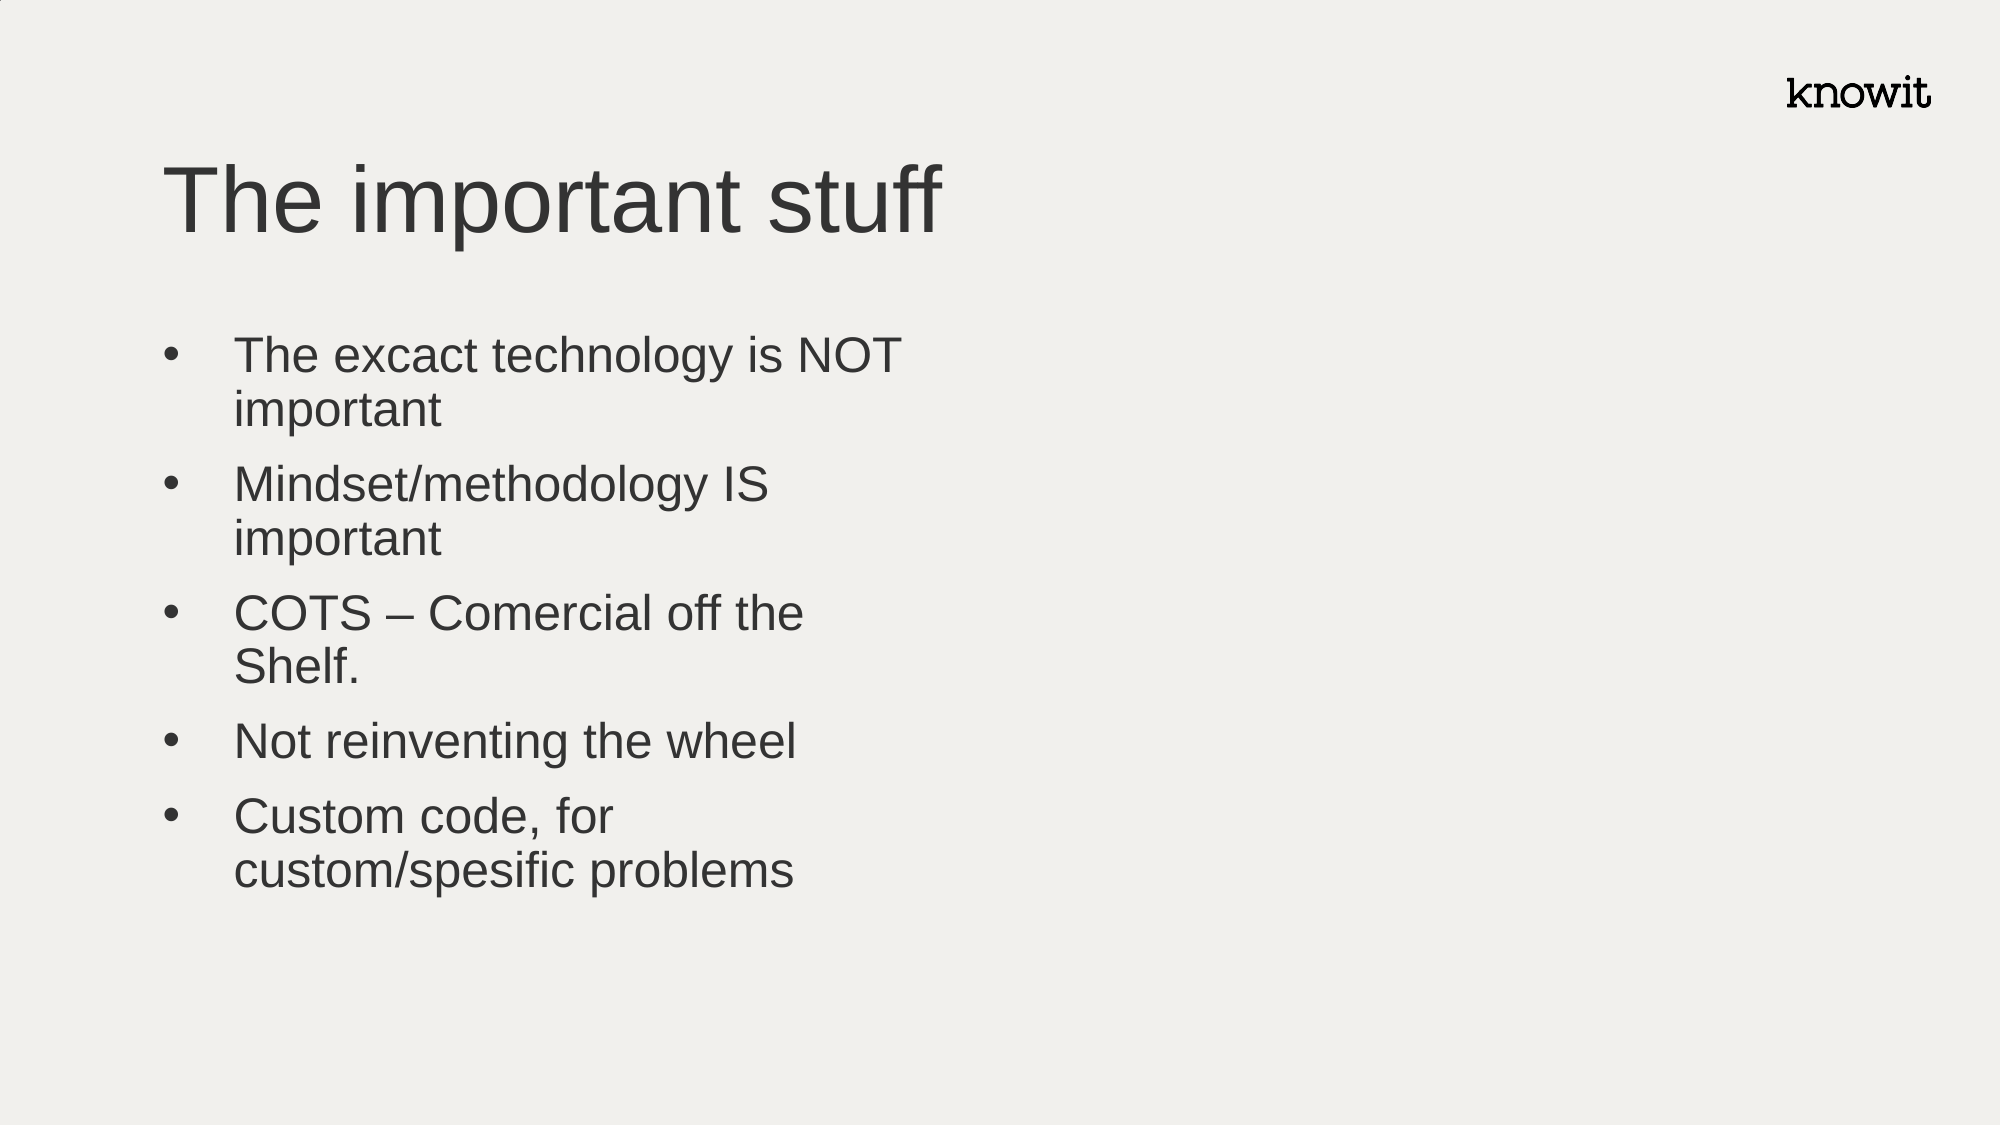

# The important stuff

The excact technology is NOT important
Mindset/methodology IS important
COTS – Comercial off the Shelf.
Not reinventing the wheel
Custom code, for custom/spesific problems